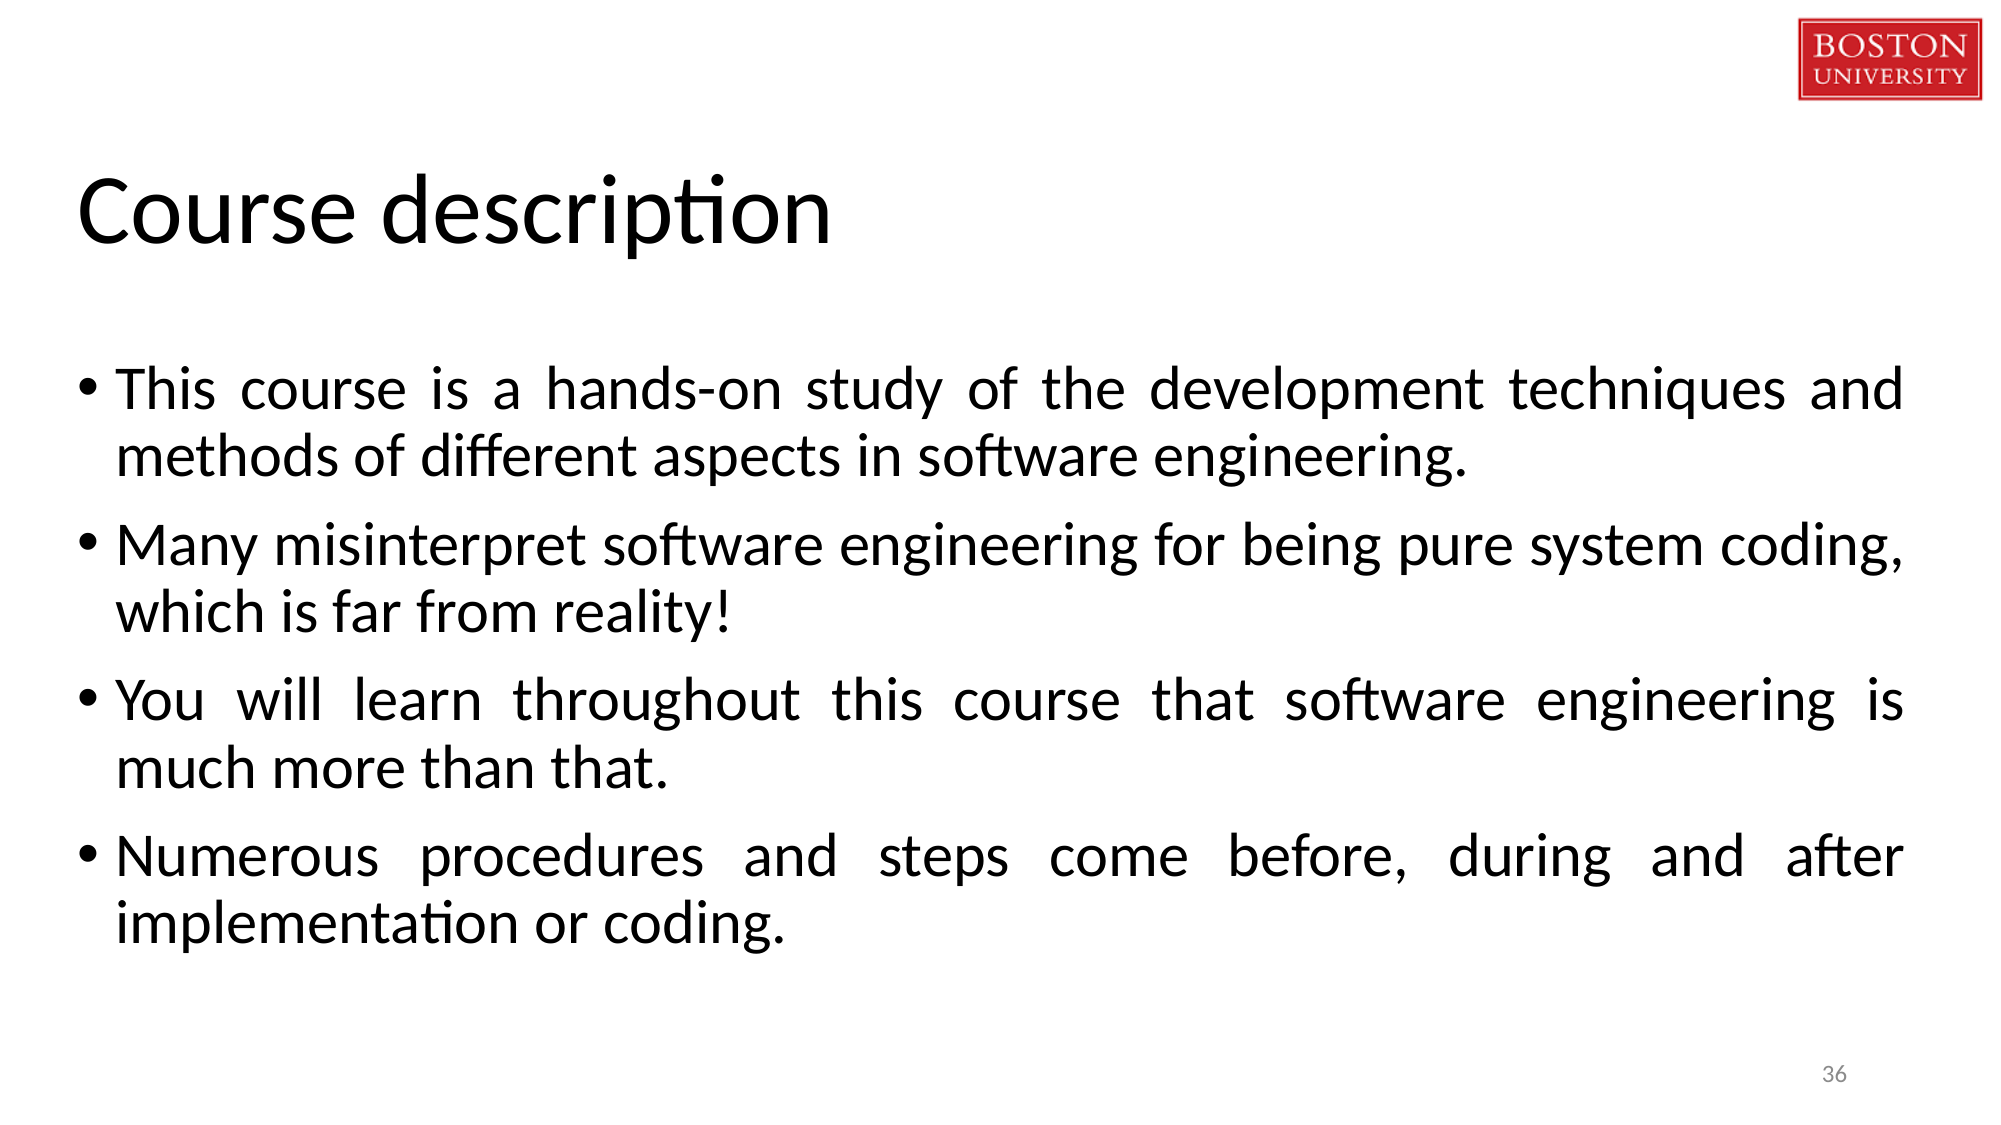

# Course description
This course is a hands-on study of the development techniques and methods of different aspects in software engineering.
Many misinterpret software engineering for being pure system coding, which is far from reality!
You will learn throughout this course that software engineering is much more than that.
Numerous procedures and steps come before, during and after implementation or coding.
36